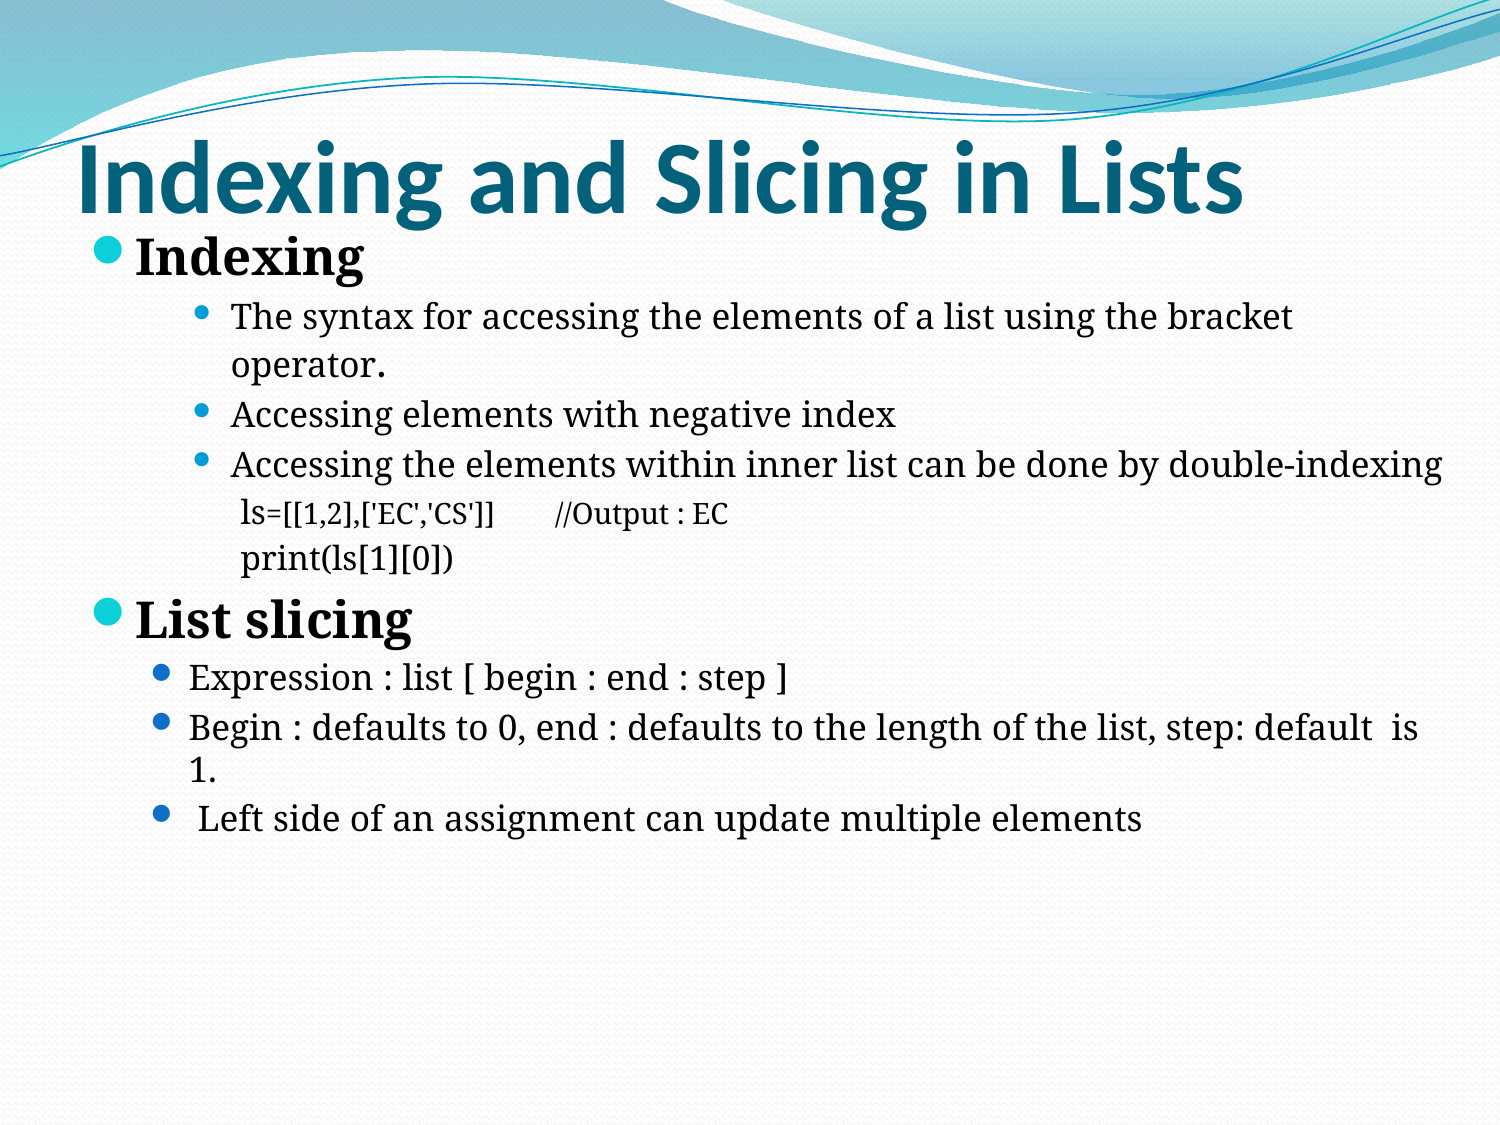

# Indexing and Slicing in Lists
Indexing
The syntax for accessing the elements of a list using the bracket operator.
Accessing elements with negative index
Accessing the elements within inner list can be done by double-indexing
ls=[[1,2],['EC','CS']]		//Output : EC
print(ls[1][0])
List slicing
Expression : list [ begin : end : step ]
Begin : defaults to 0, end : defaults to the length of the list, step: default  is 1.
 Left side of an assignment can update multiple elements